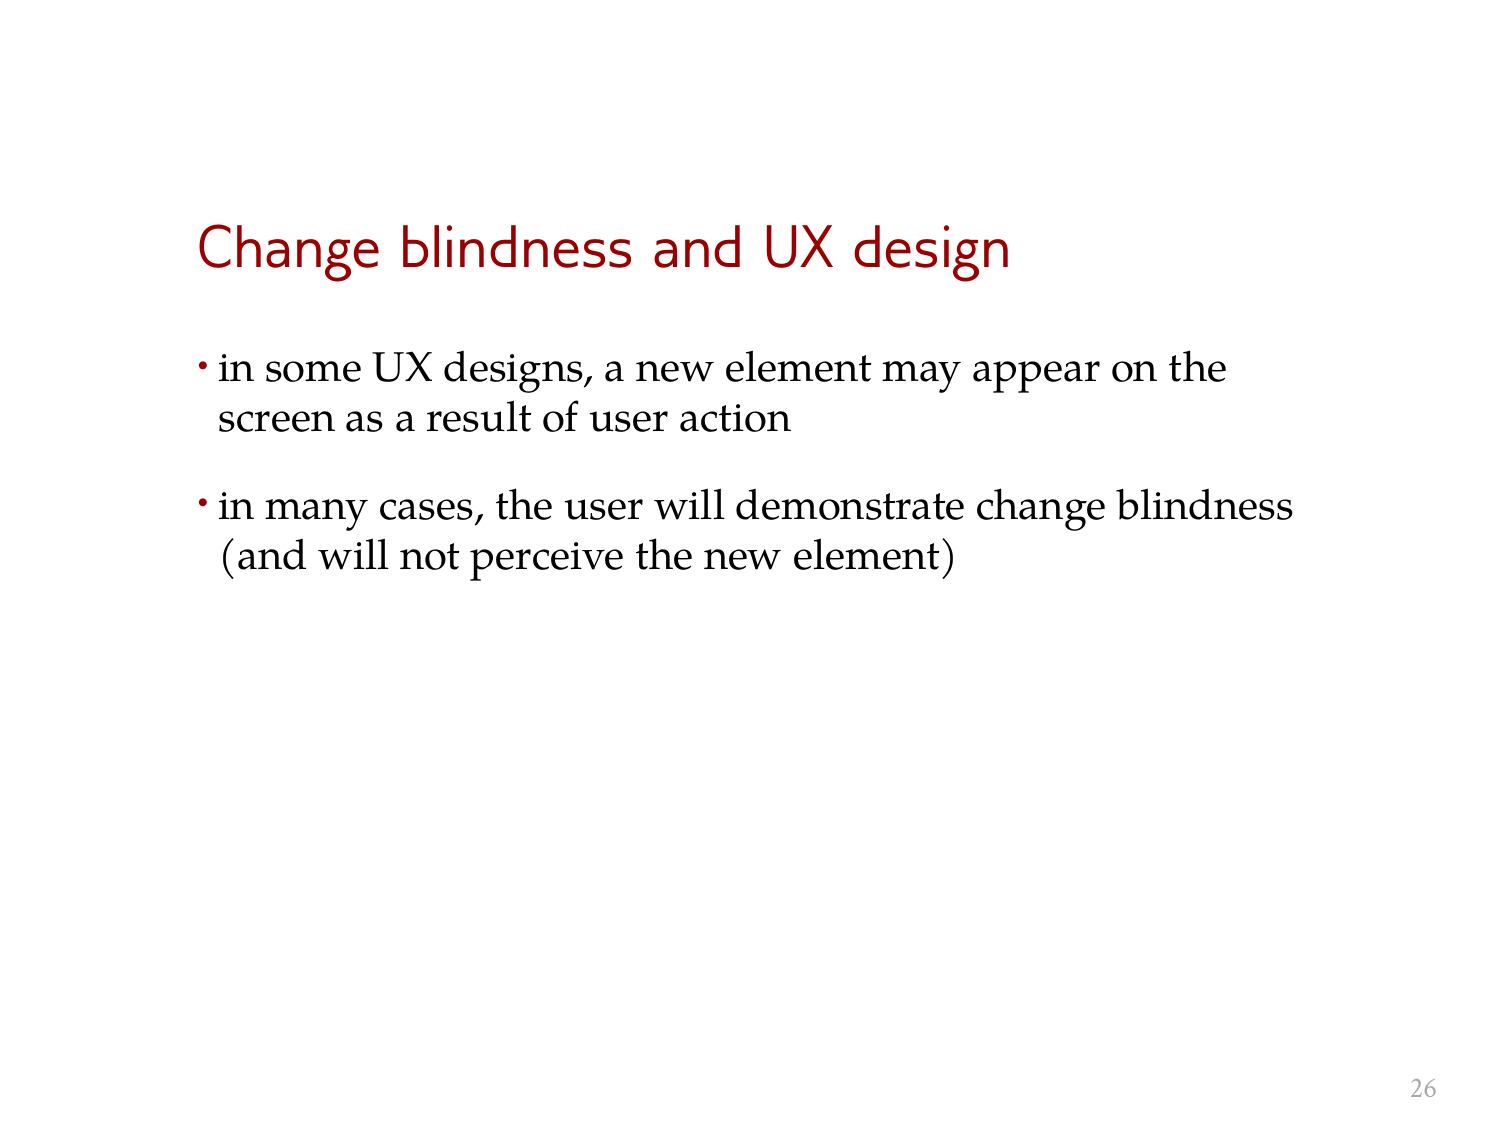

# Change blindness and UX design
in some UX designs, a new element may appear on the screen as a result of user action
in many cases, the user will demonstrate change blindness (and will not perceive the new element)
26